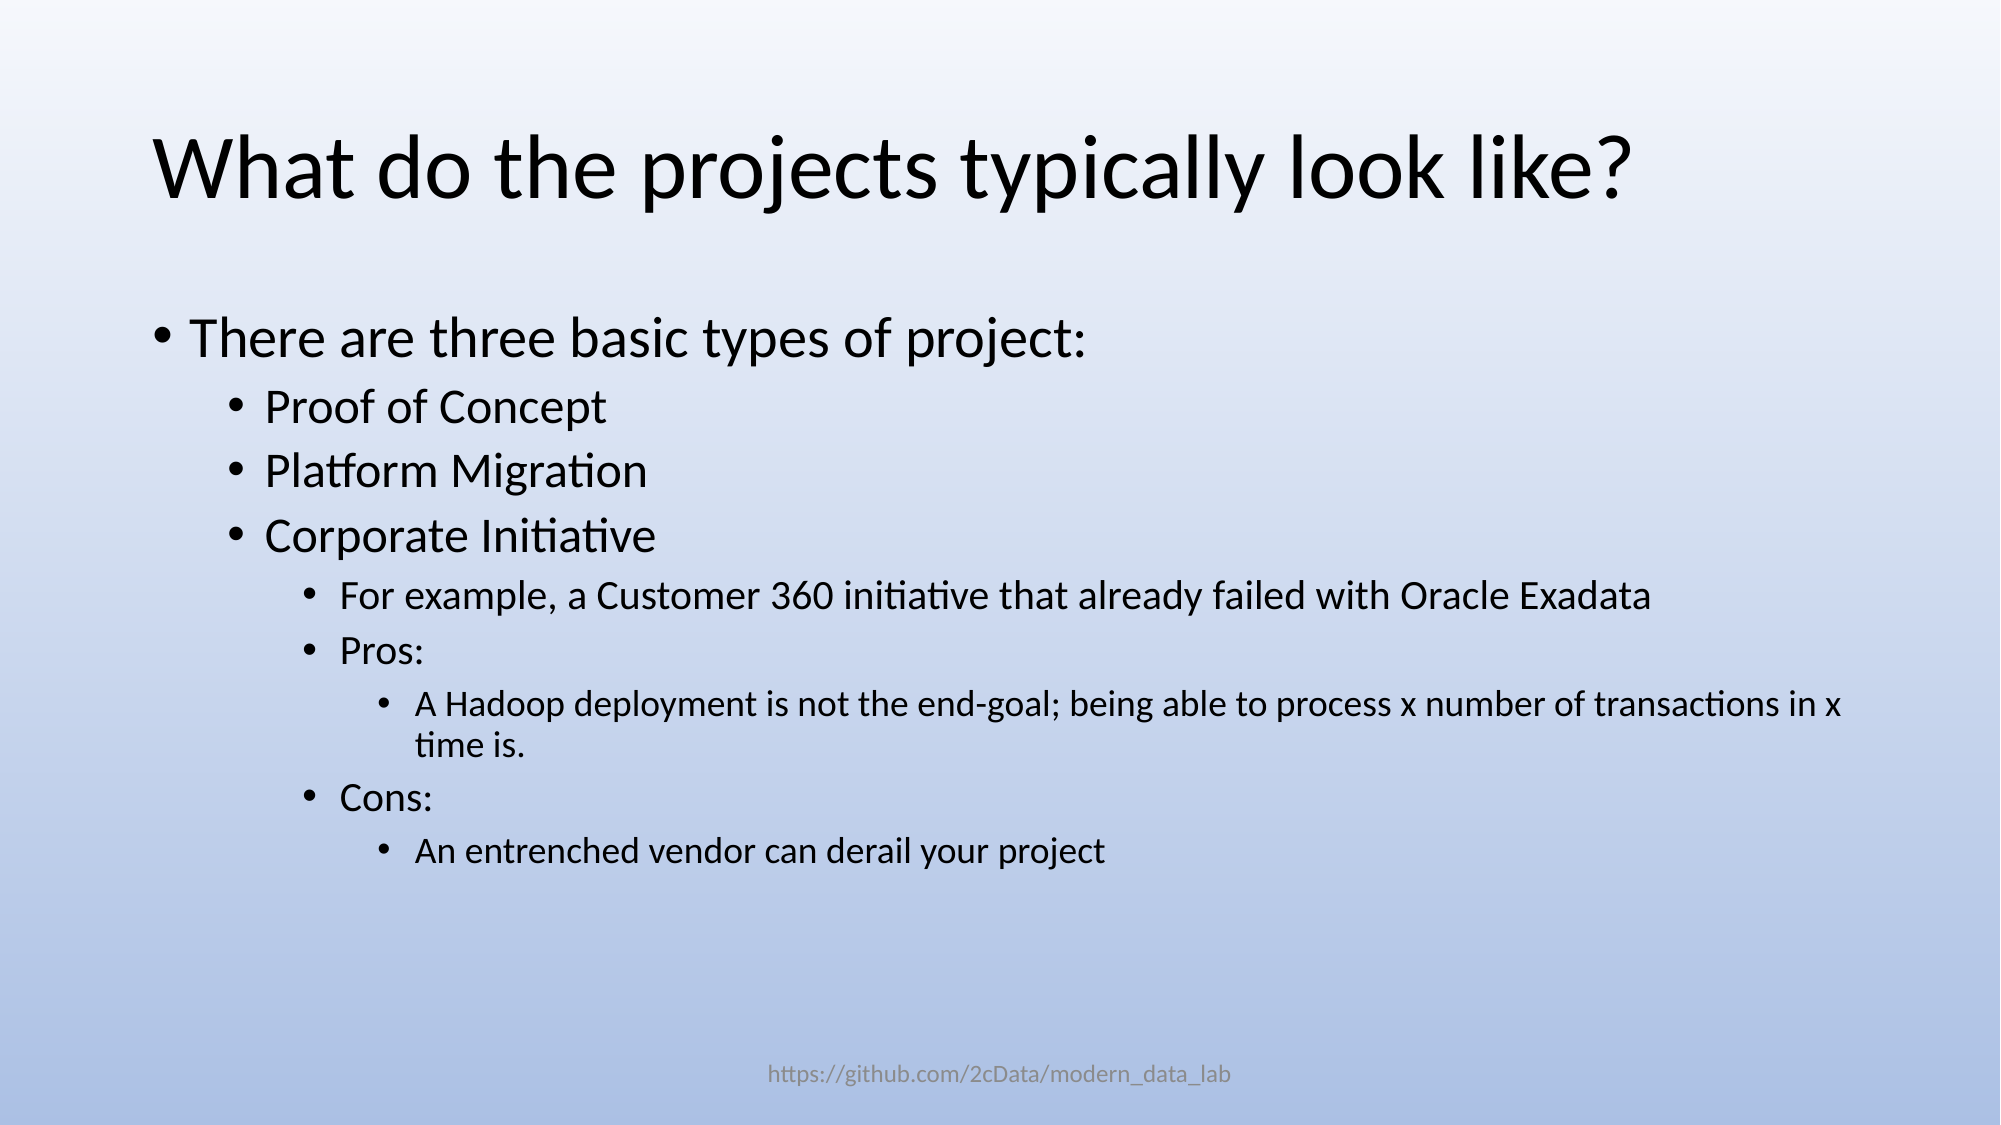

# What do the projects typically look like?
There are three basic types of project:
Proof of Concept
Platform Migration
Corporate Initiative
For example, a Customer 360 initiative that already failed with Oracle Exadata
Pros:
A Hadoop deployment is not the end-goal; being able to process x number of transactions in x time is.
Cons:
An entrenched vendor can derail your project

https://github.com/2cData/modern_data_lab